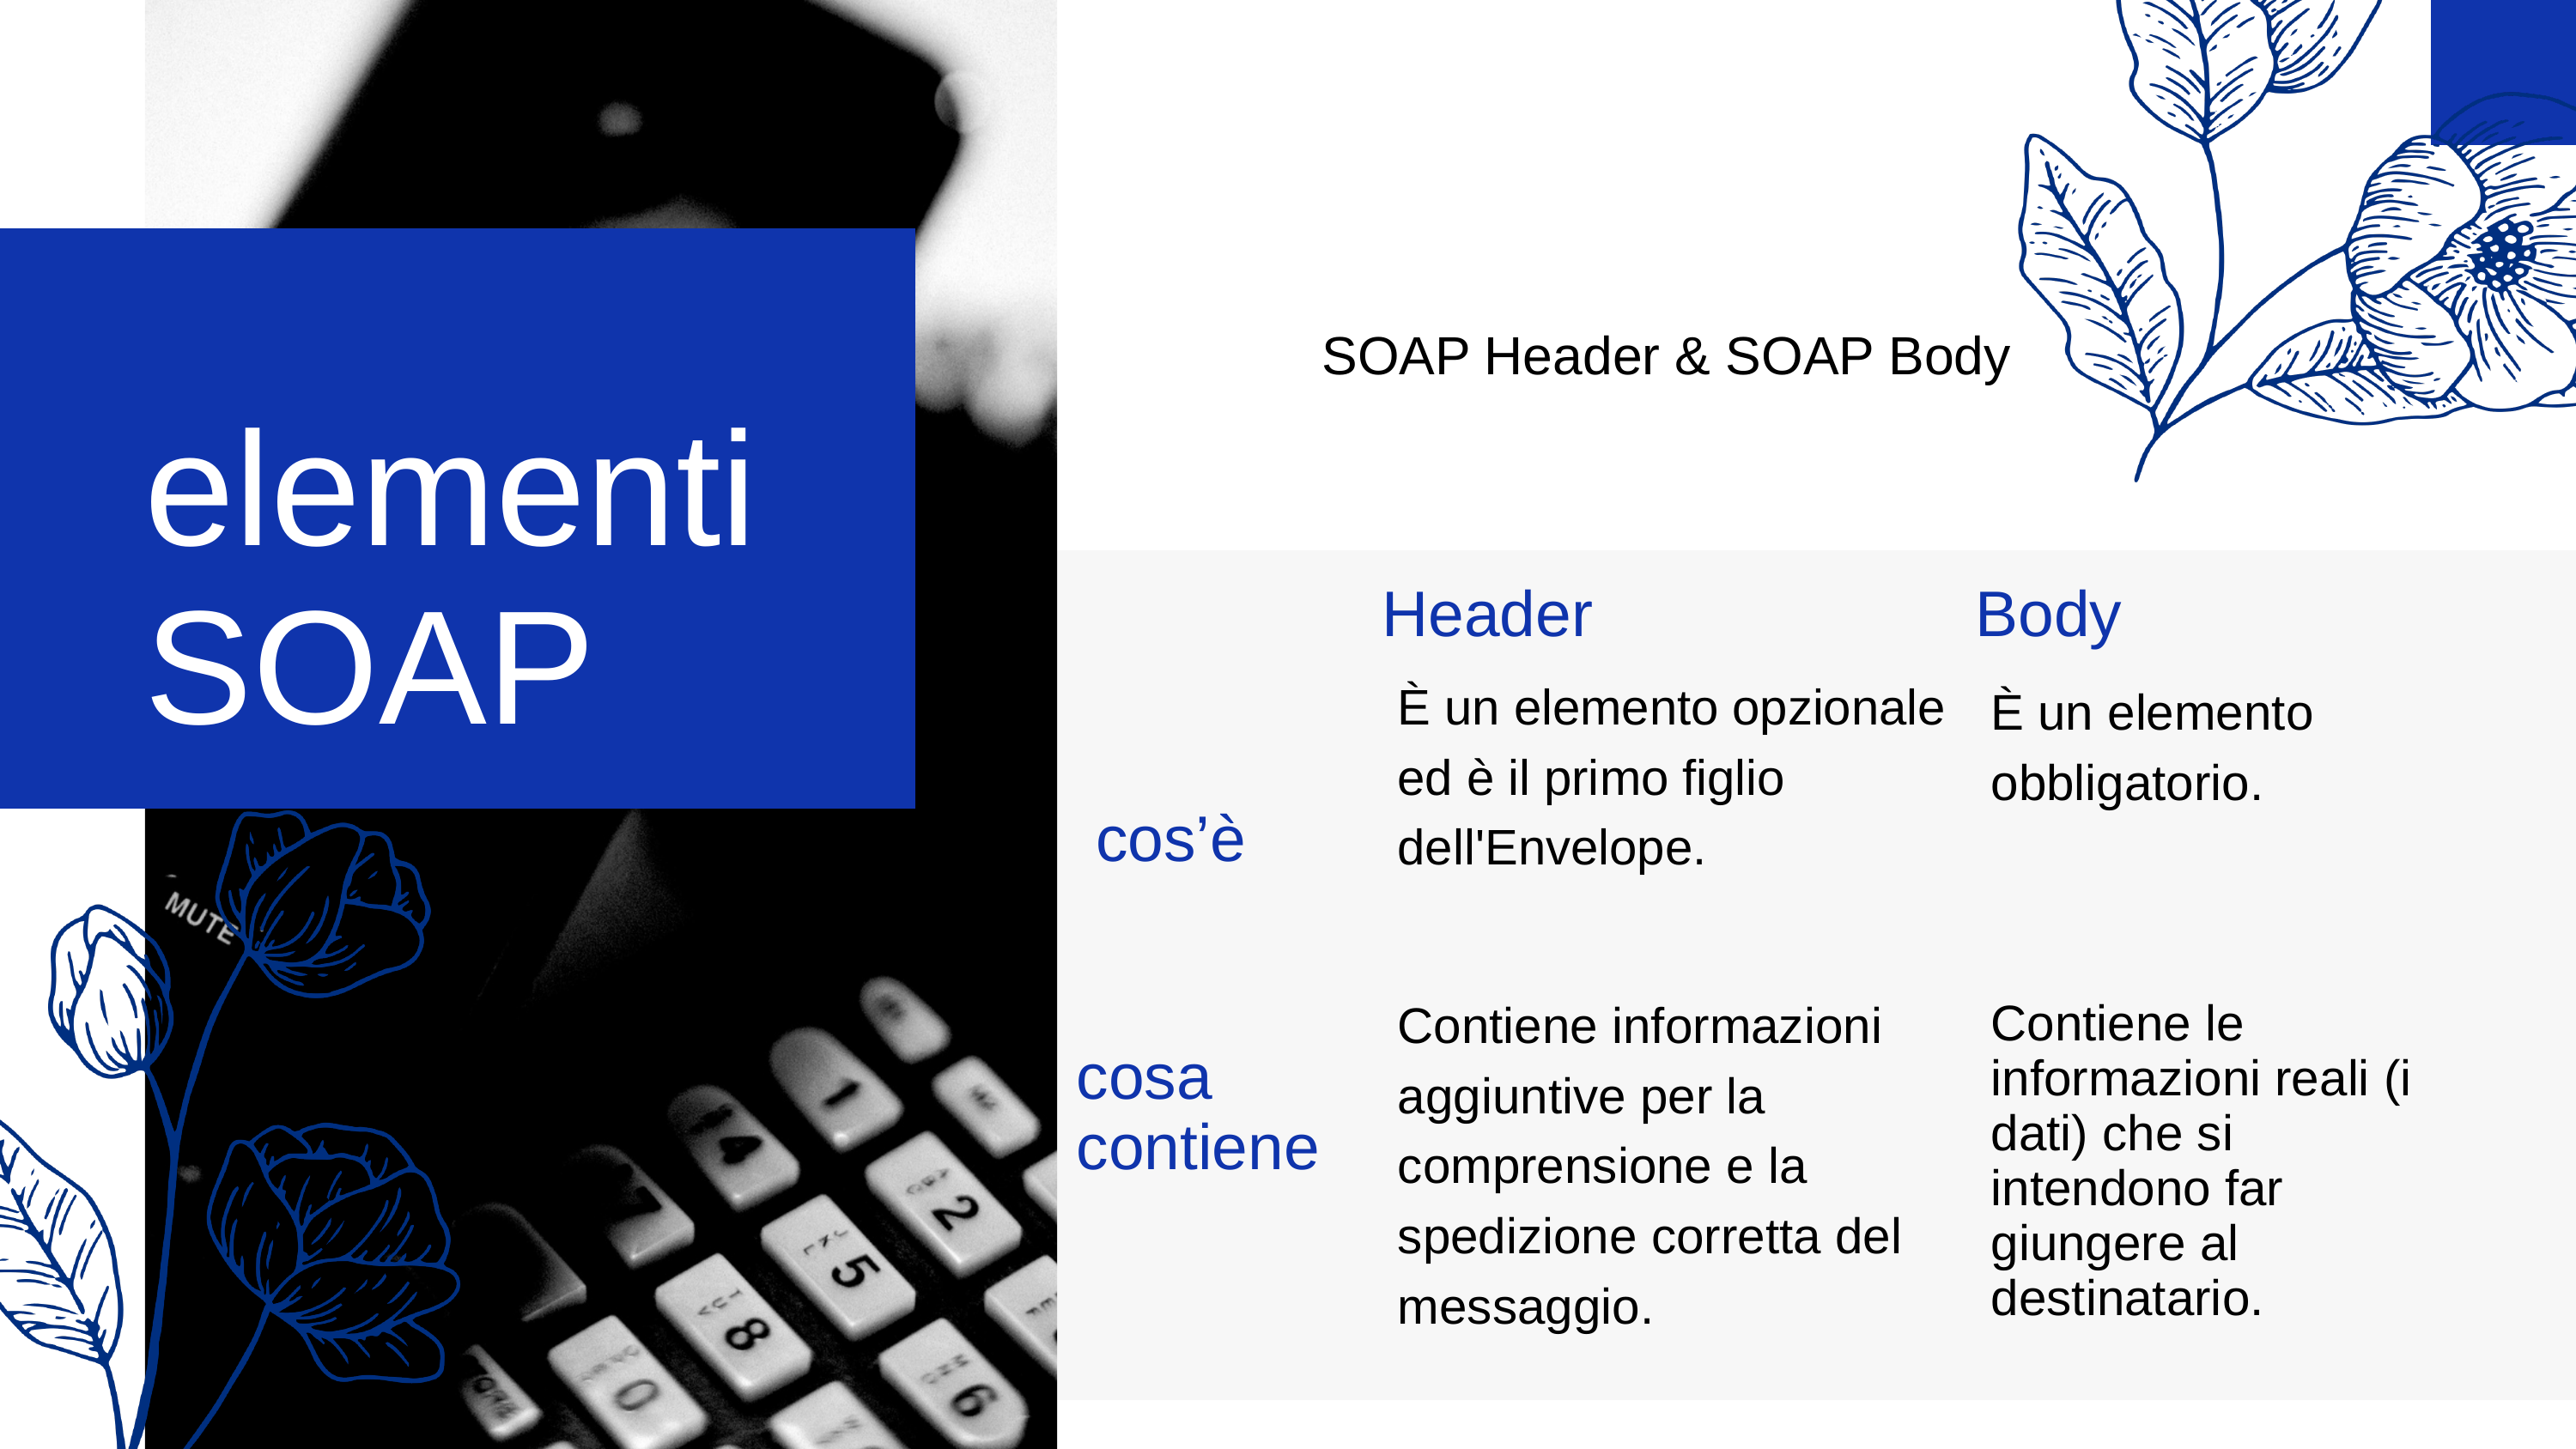

SOAP Header & SOAP Body
elementi SOAP

Header
Body
È un elemento opzionale ed è il primo figlio dell'Envelope.
È un elemento obbligatorio.
cos’è

Contiene informazioni aggiuntive per la comprensione e la spedizione corretta del messaggio.
Contiene le informazioni reali (i dati) che si intendono far giungere al destinatario.
cosa contiene